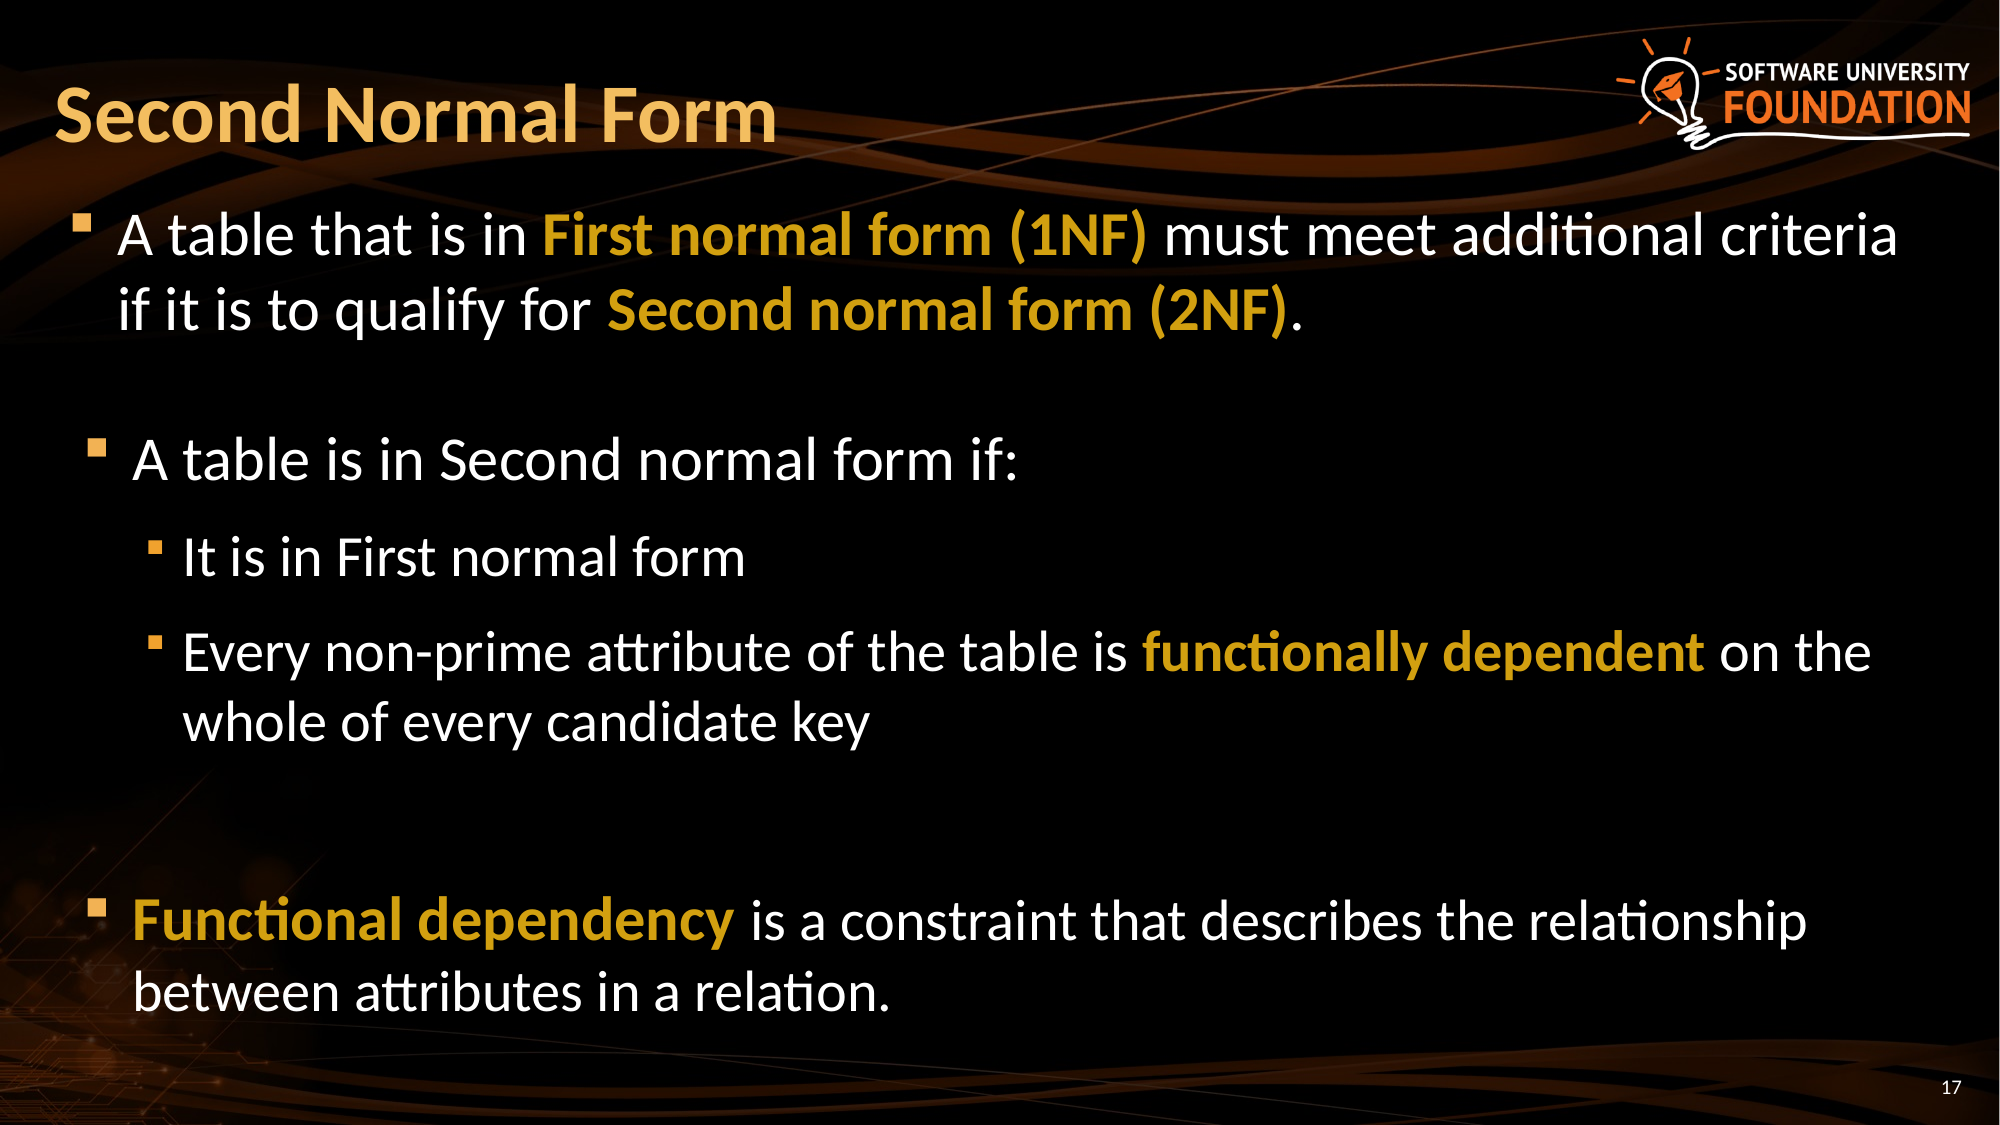

Second Normal Form
A table that is in First normal form (1NF) must meet additional criteria if it is to qualify for Second normal form (2NF).
A table is in Second normal form if:
It is in First normal form
Every non-prime attribute of the table is functionally dependent on the whole of every candidate key

Functional dependency is a constraint that describes the relationship between attributes in a relation.
17